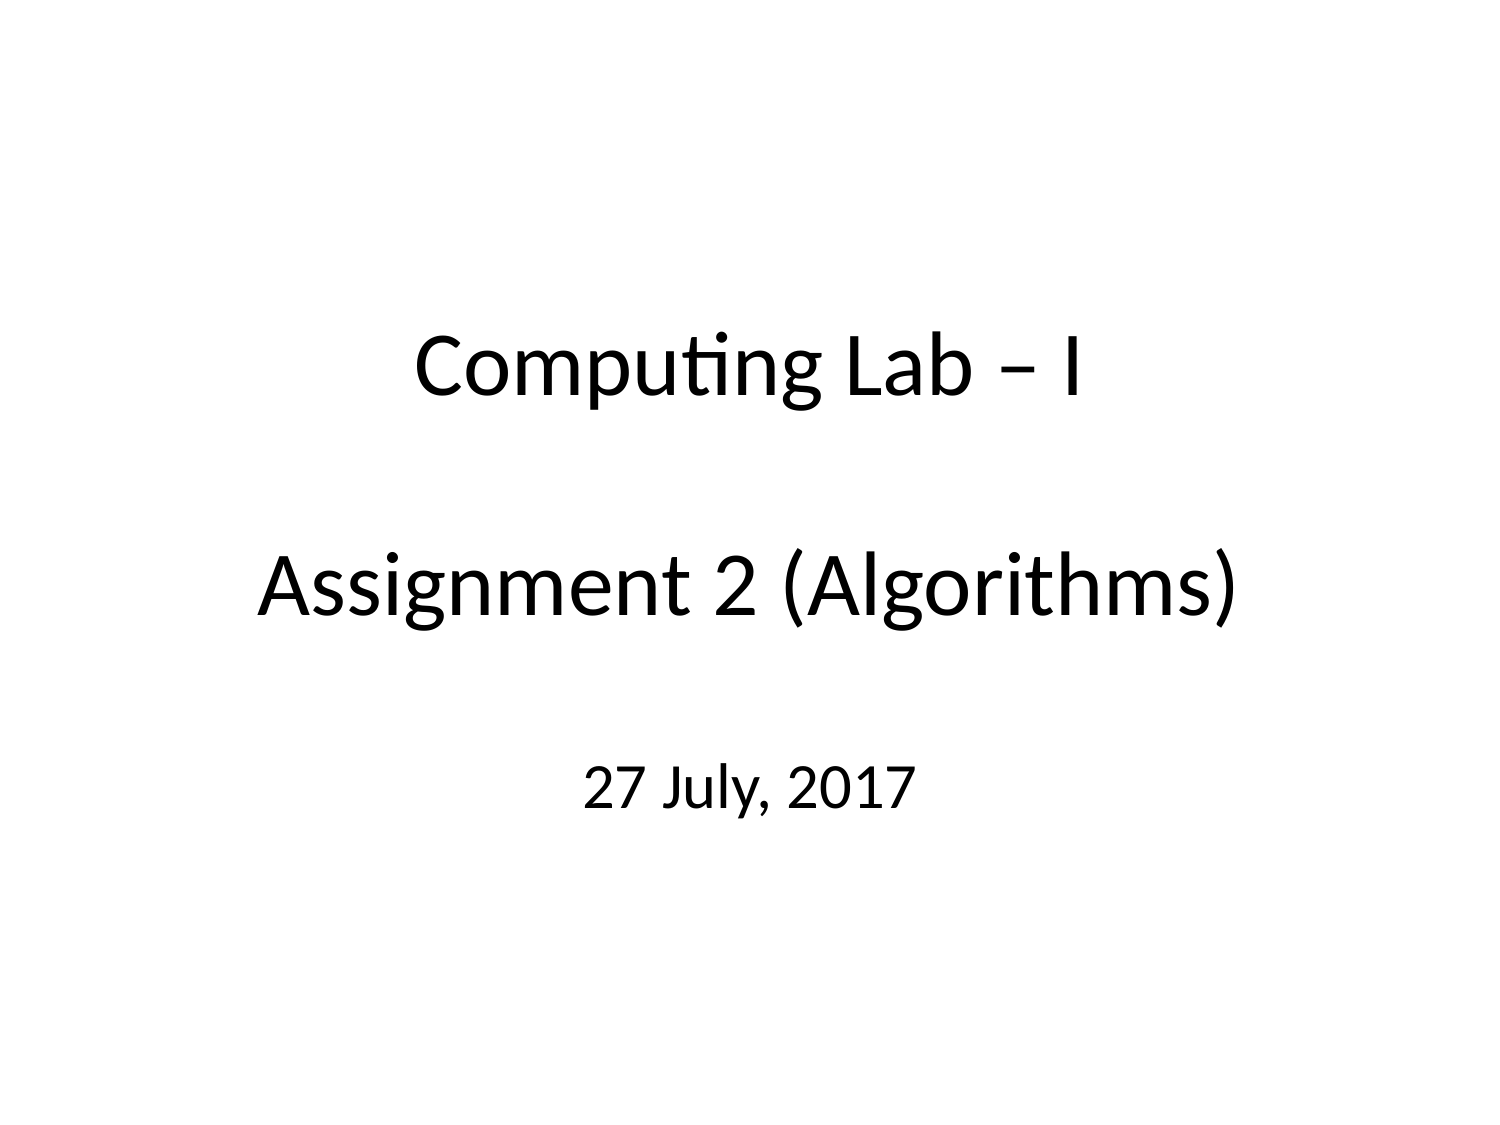

# Computing Lab – I Assignment 2 (Algorithms) 27 July, 2017